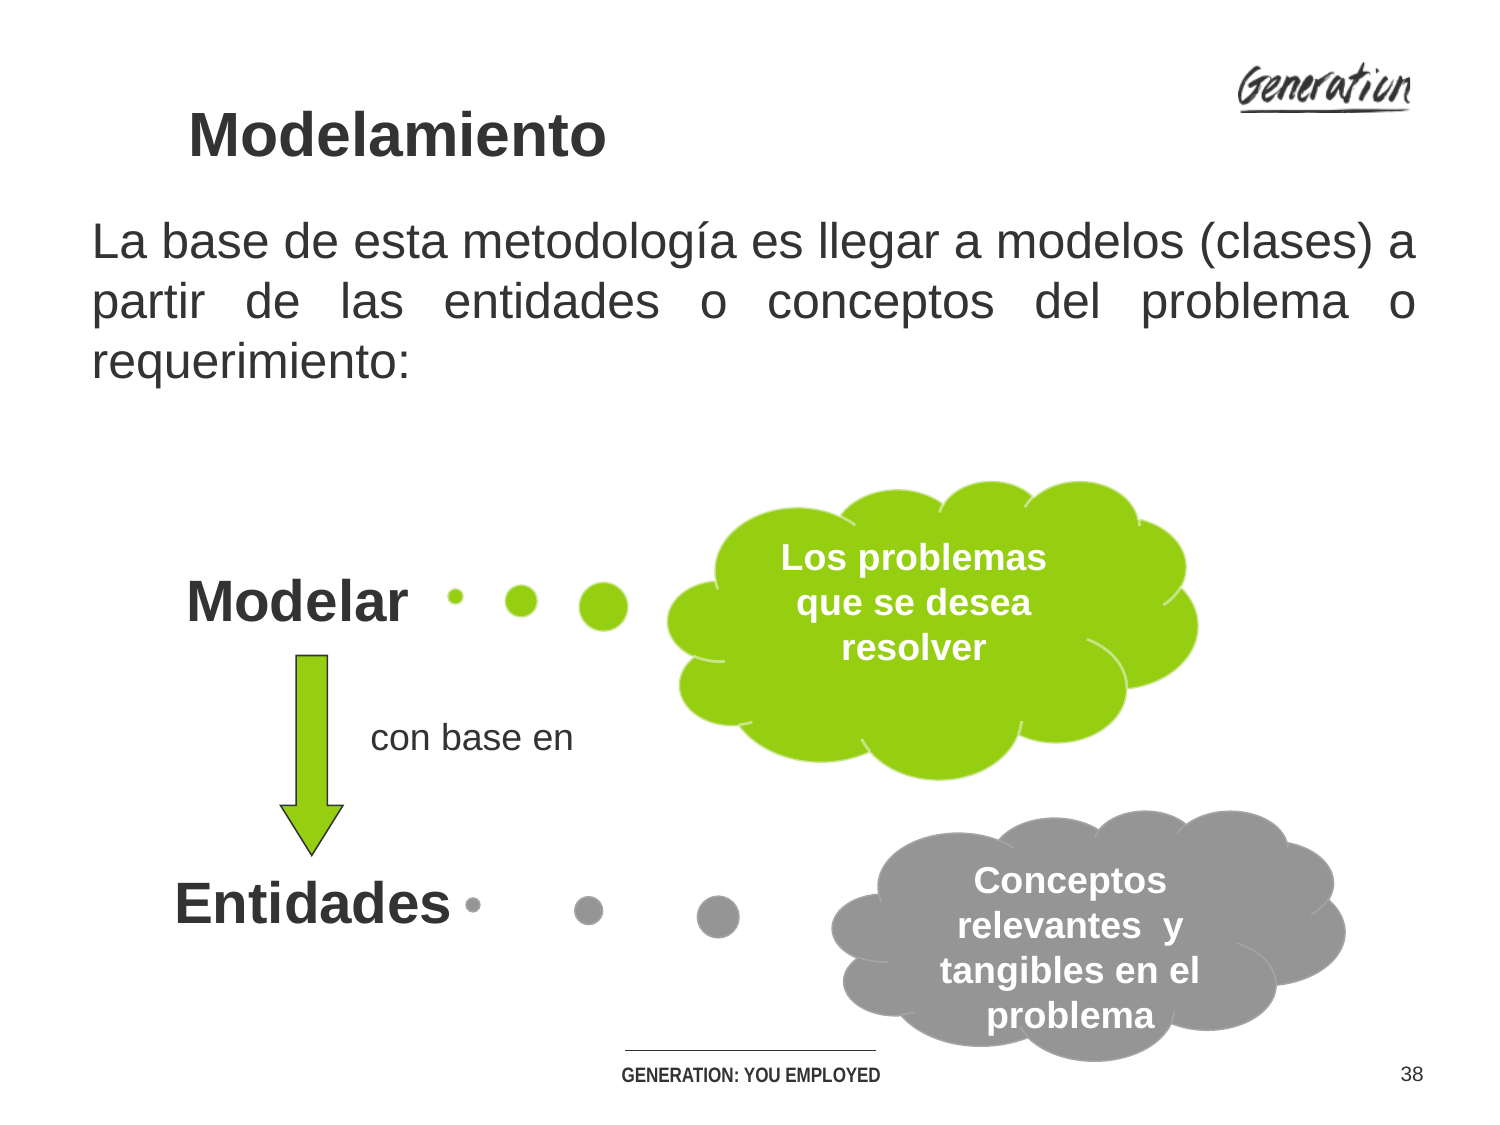

Modelamiento
La base de esta metodología es llegar a modelos (clases) a partir de las entidades o conceptos del problema o requerimiento:

Los problemas que se desea resolver
Modelar

con base en
Conceptos relevantes  y tangibles en el problema

Entidades